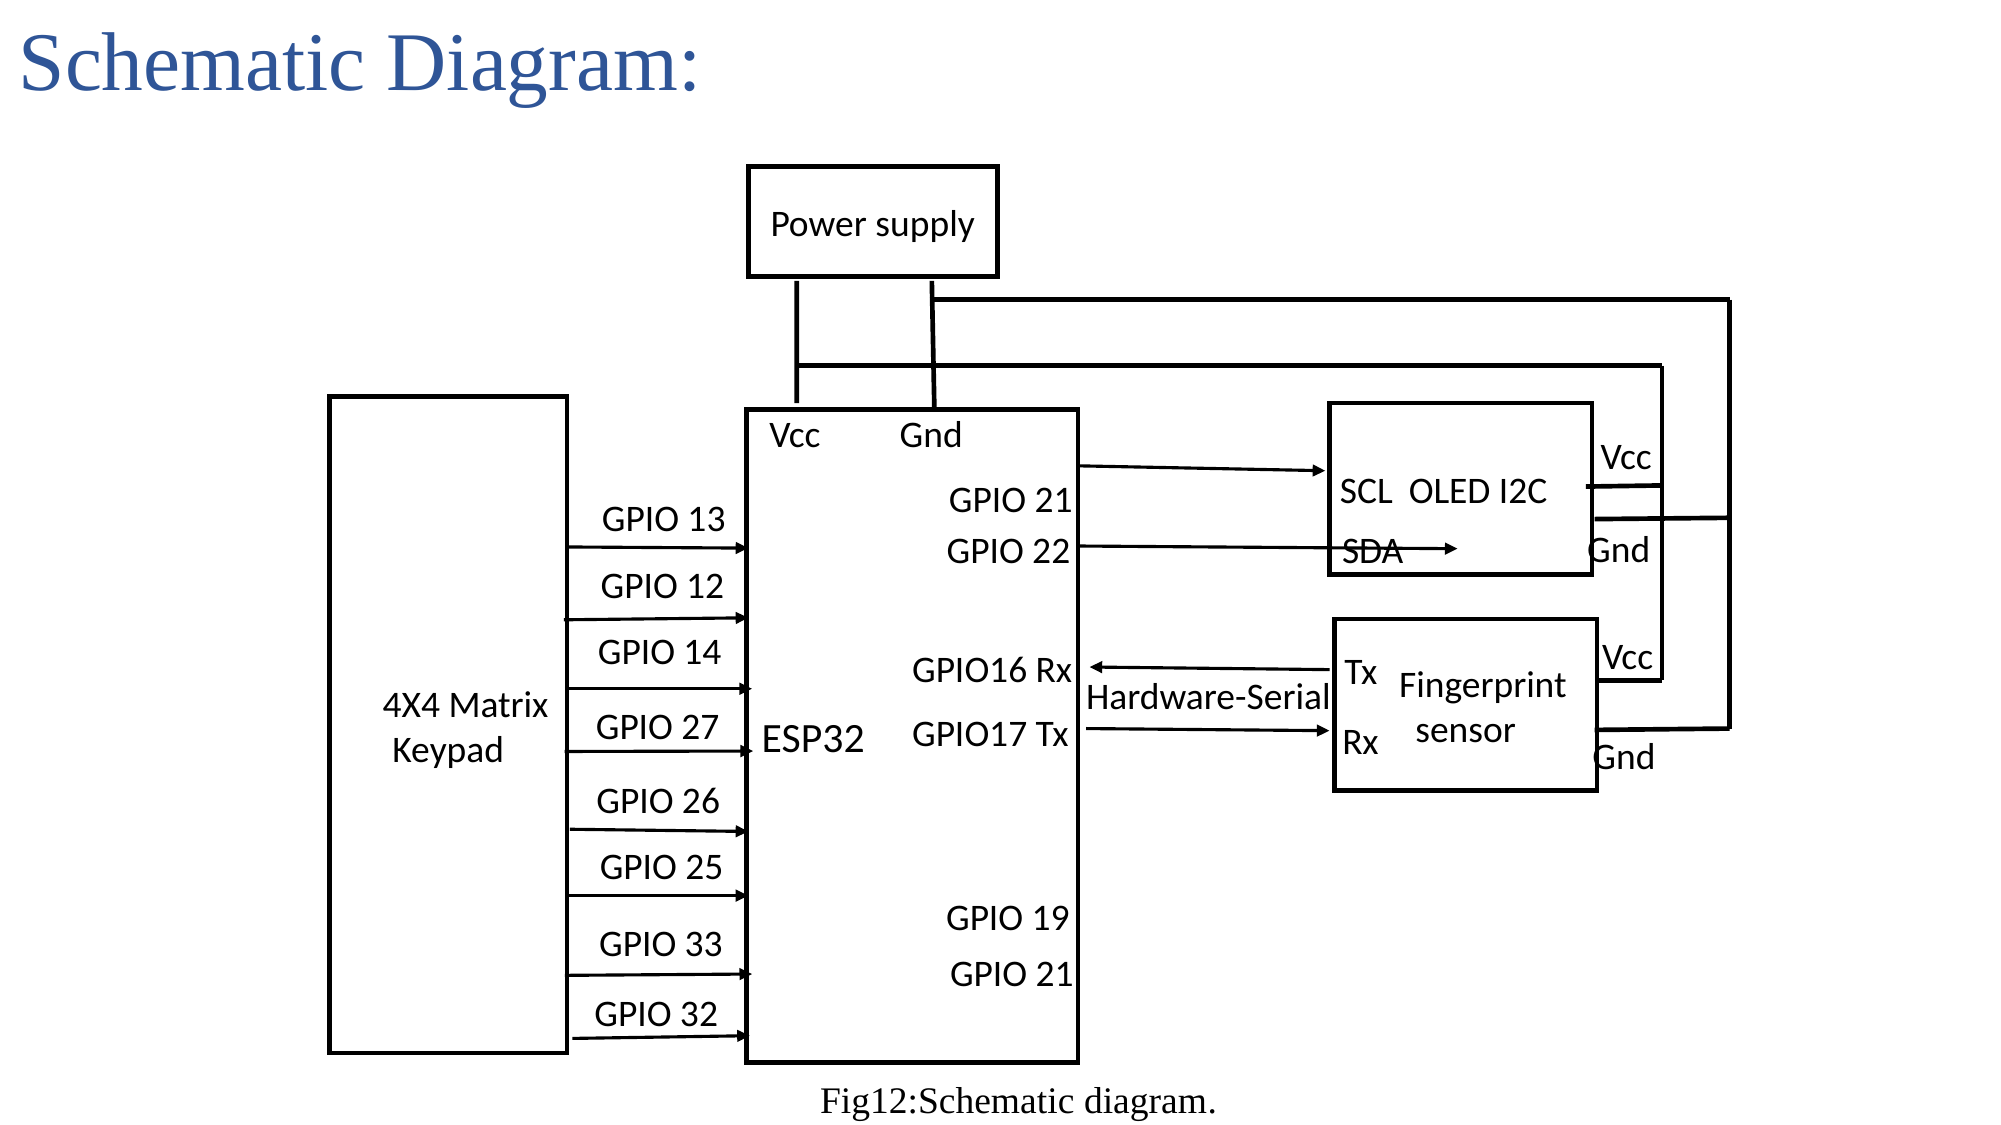

Schematic Diagram:
Power supply
FF4X4 Matrix Keypad
Vcc
Gnd
FFOLED I2C
ESP32
Vcc
SCL
GPIO 21
GPIO 13
Gnd
GPIO 22
SDA
GPIO 12
FFFingerprint sensor
GPIO 14
Vcc
GPIO16 Rx
Tx
Hardware-Serial
GPIO 27
GPIO17 Tx
Rx
Gnd
GPIO 26
GPIO 25
GPIO 19
GPIO 33
GPIO 21
GPIO 32
Fig12:Schematic diagram.